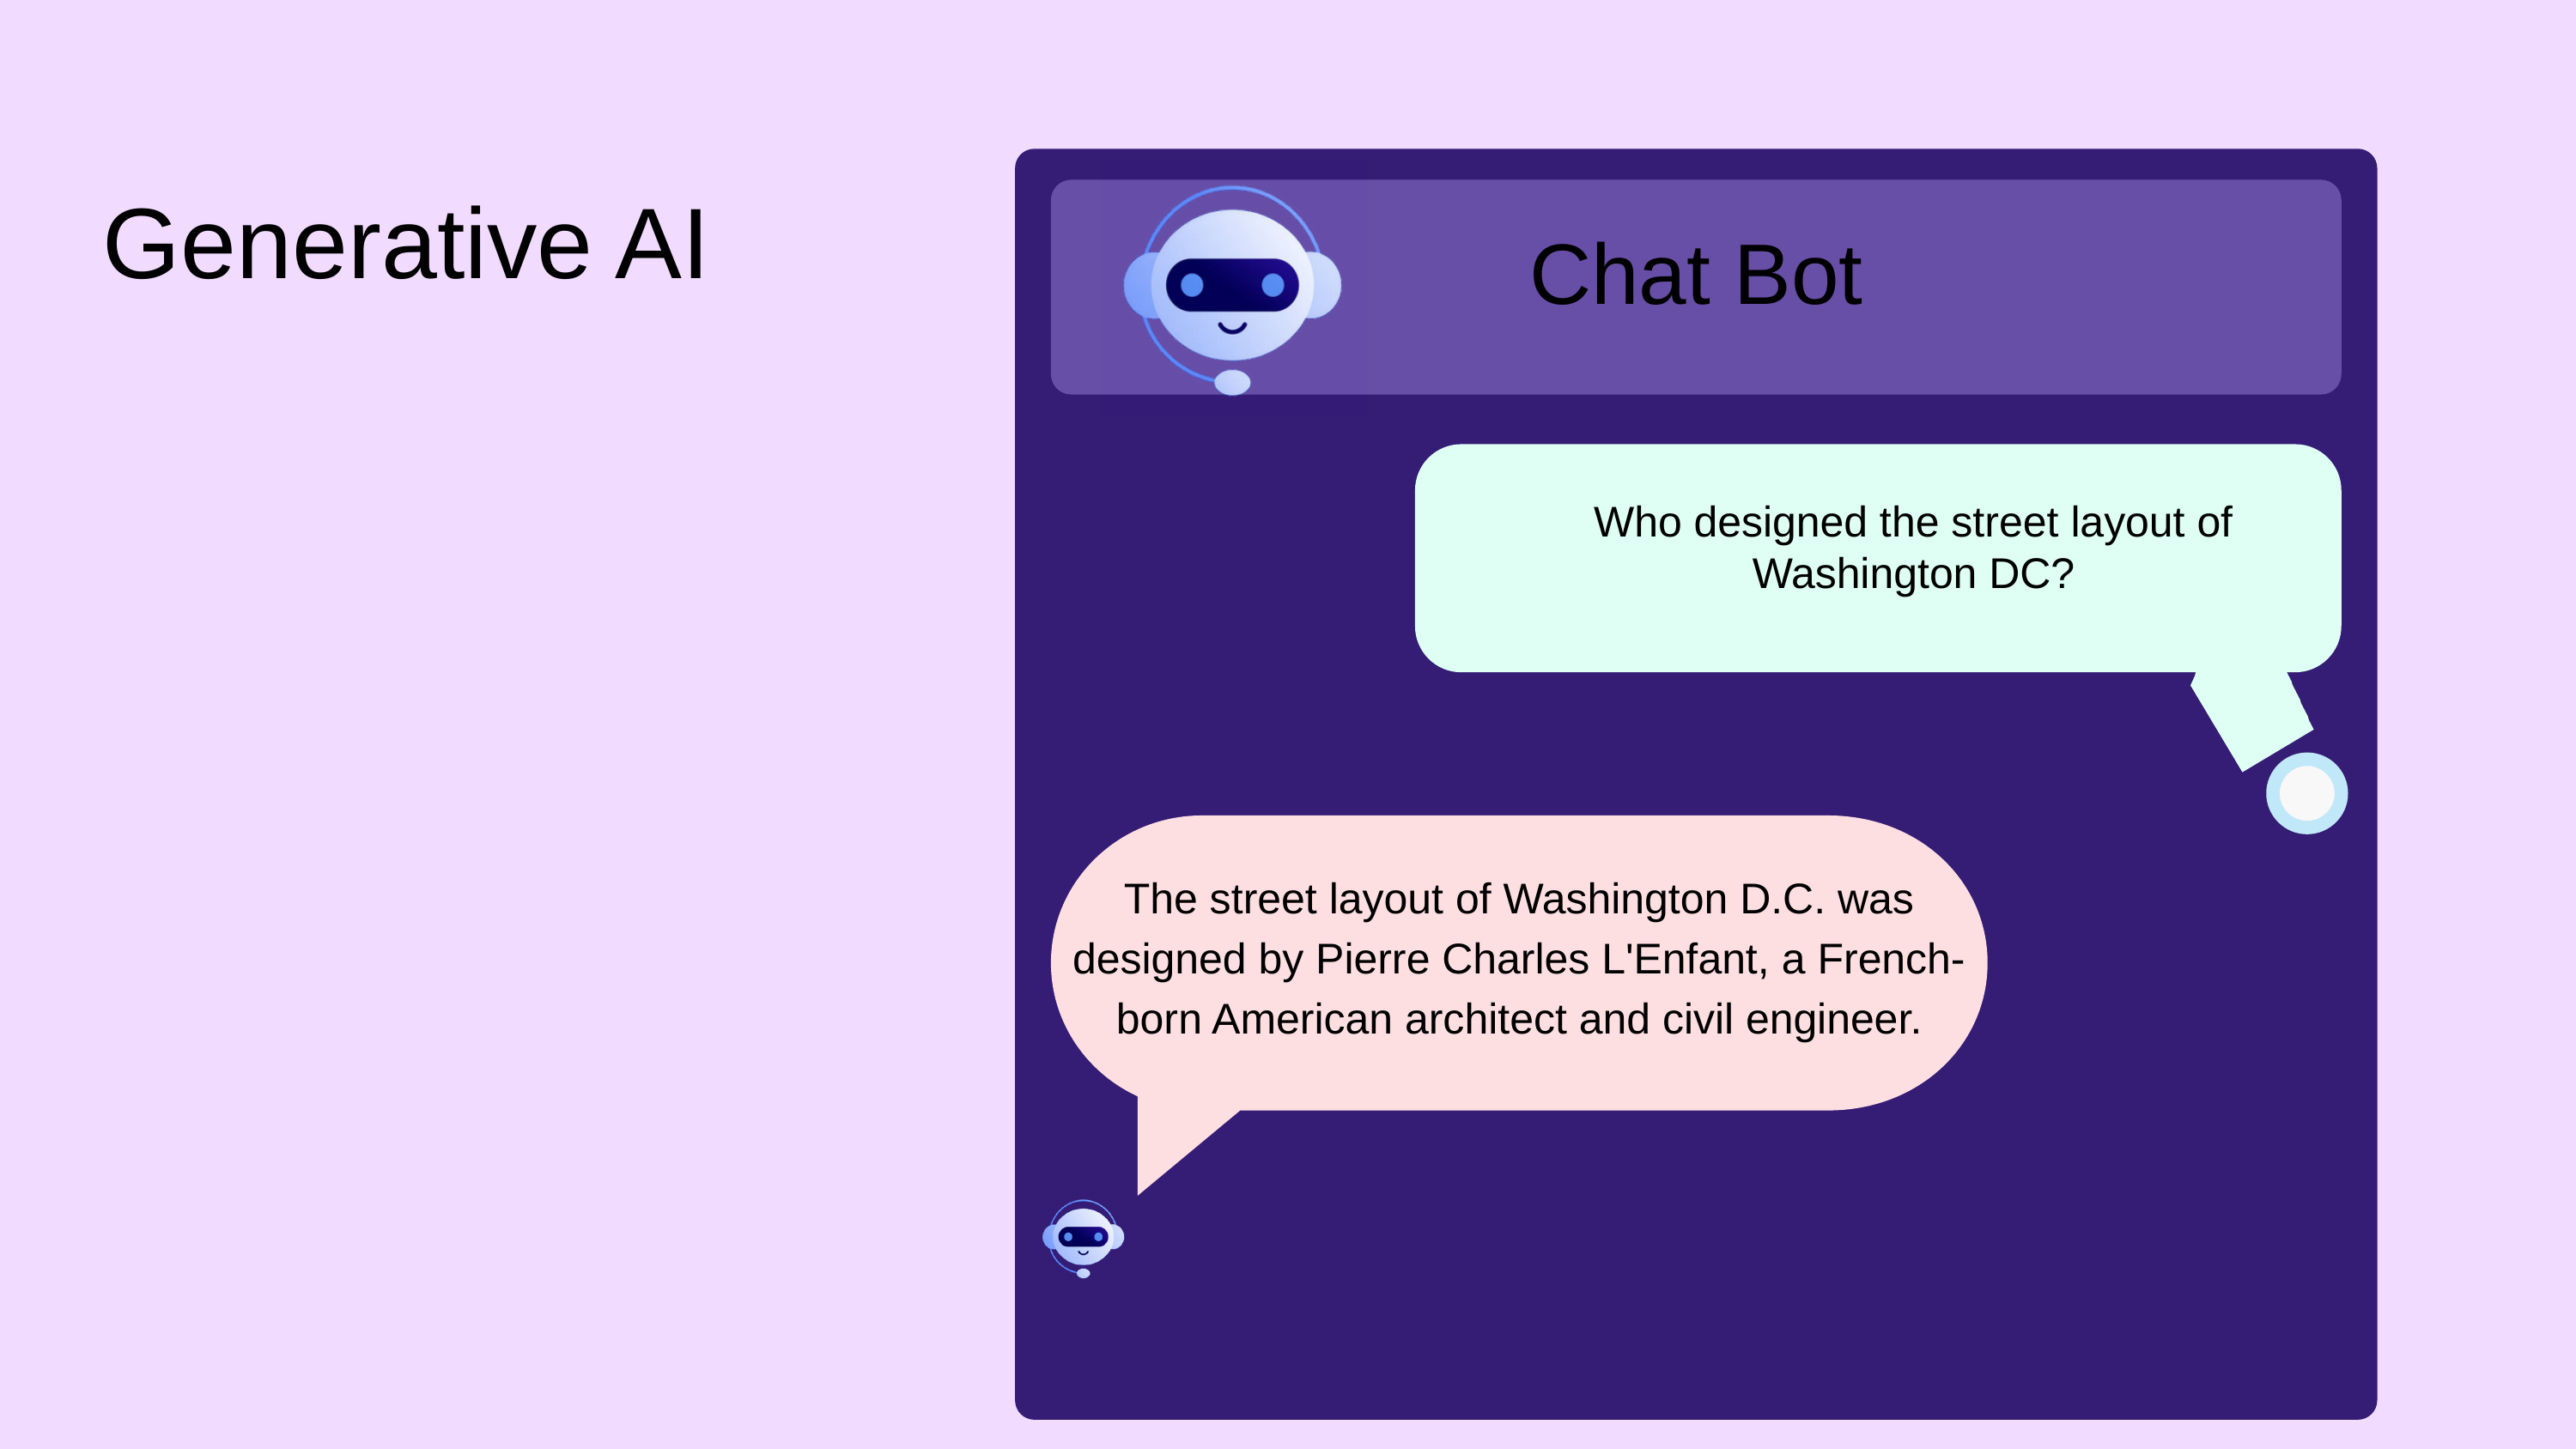

Chat Bot

Who designed the street layout of Washington DC?

The street layout of Washington D.C. was designed by Pierre Charles L'Enfant, a French-born American architect and civil engineer.

Generative AI